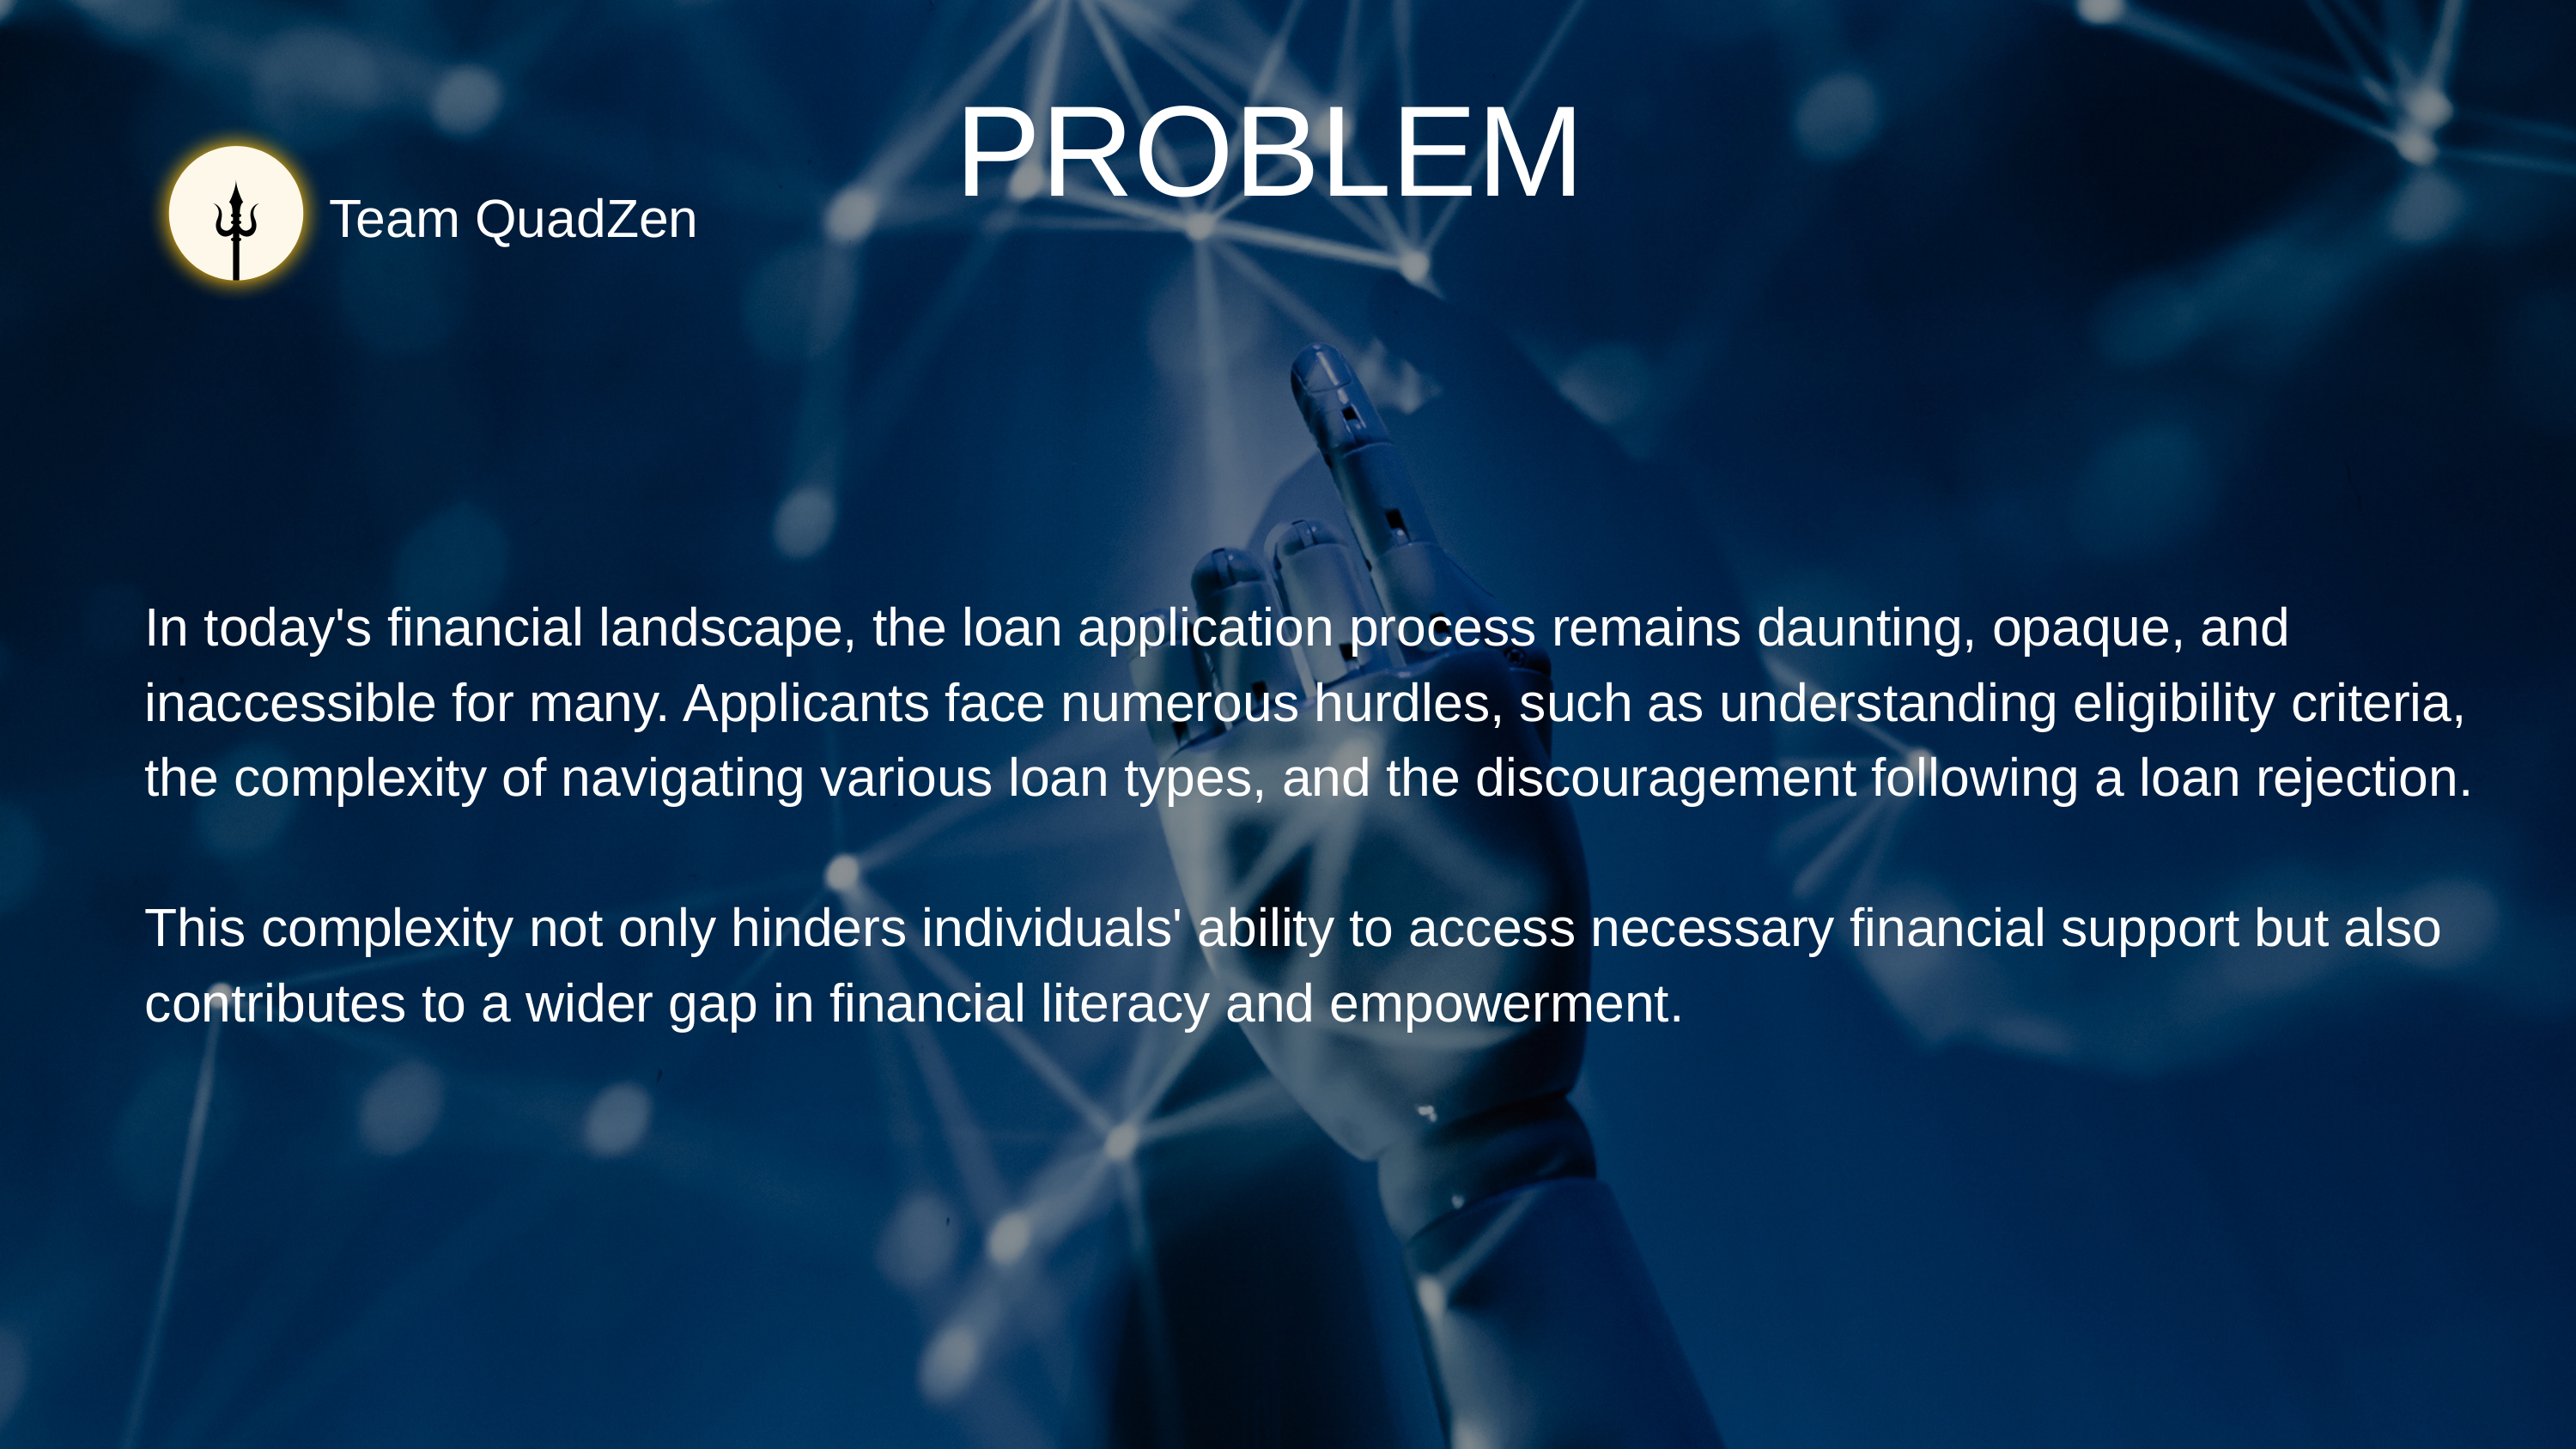

PROBLEM

Team QuadZen
In today's financial landscape, the loan application process remains daunting, opaque, and inaccessible for many. Applicants face numerous hurdles, such as understanding eligibility criteria, the complexity of navigating various loan types, and the discouragement following a loan rejection.

This complexity not only hinders individuals' ability to access necessary financial support but also contributes to a wider gap in financial literacy and empowerment.